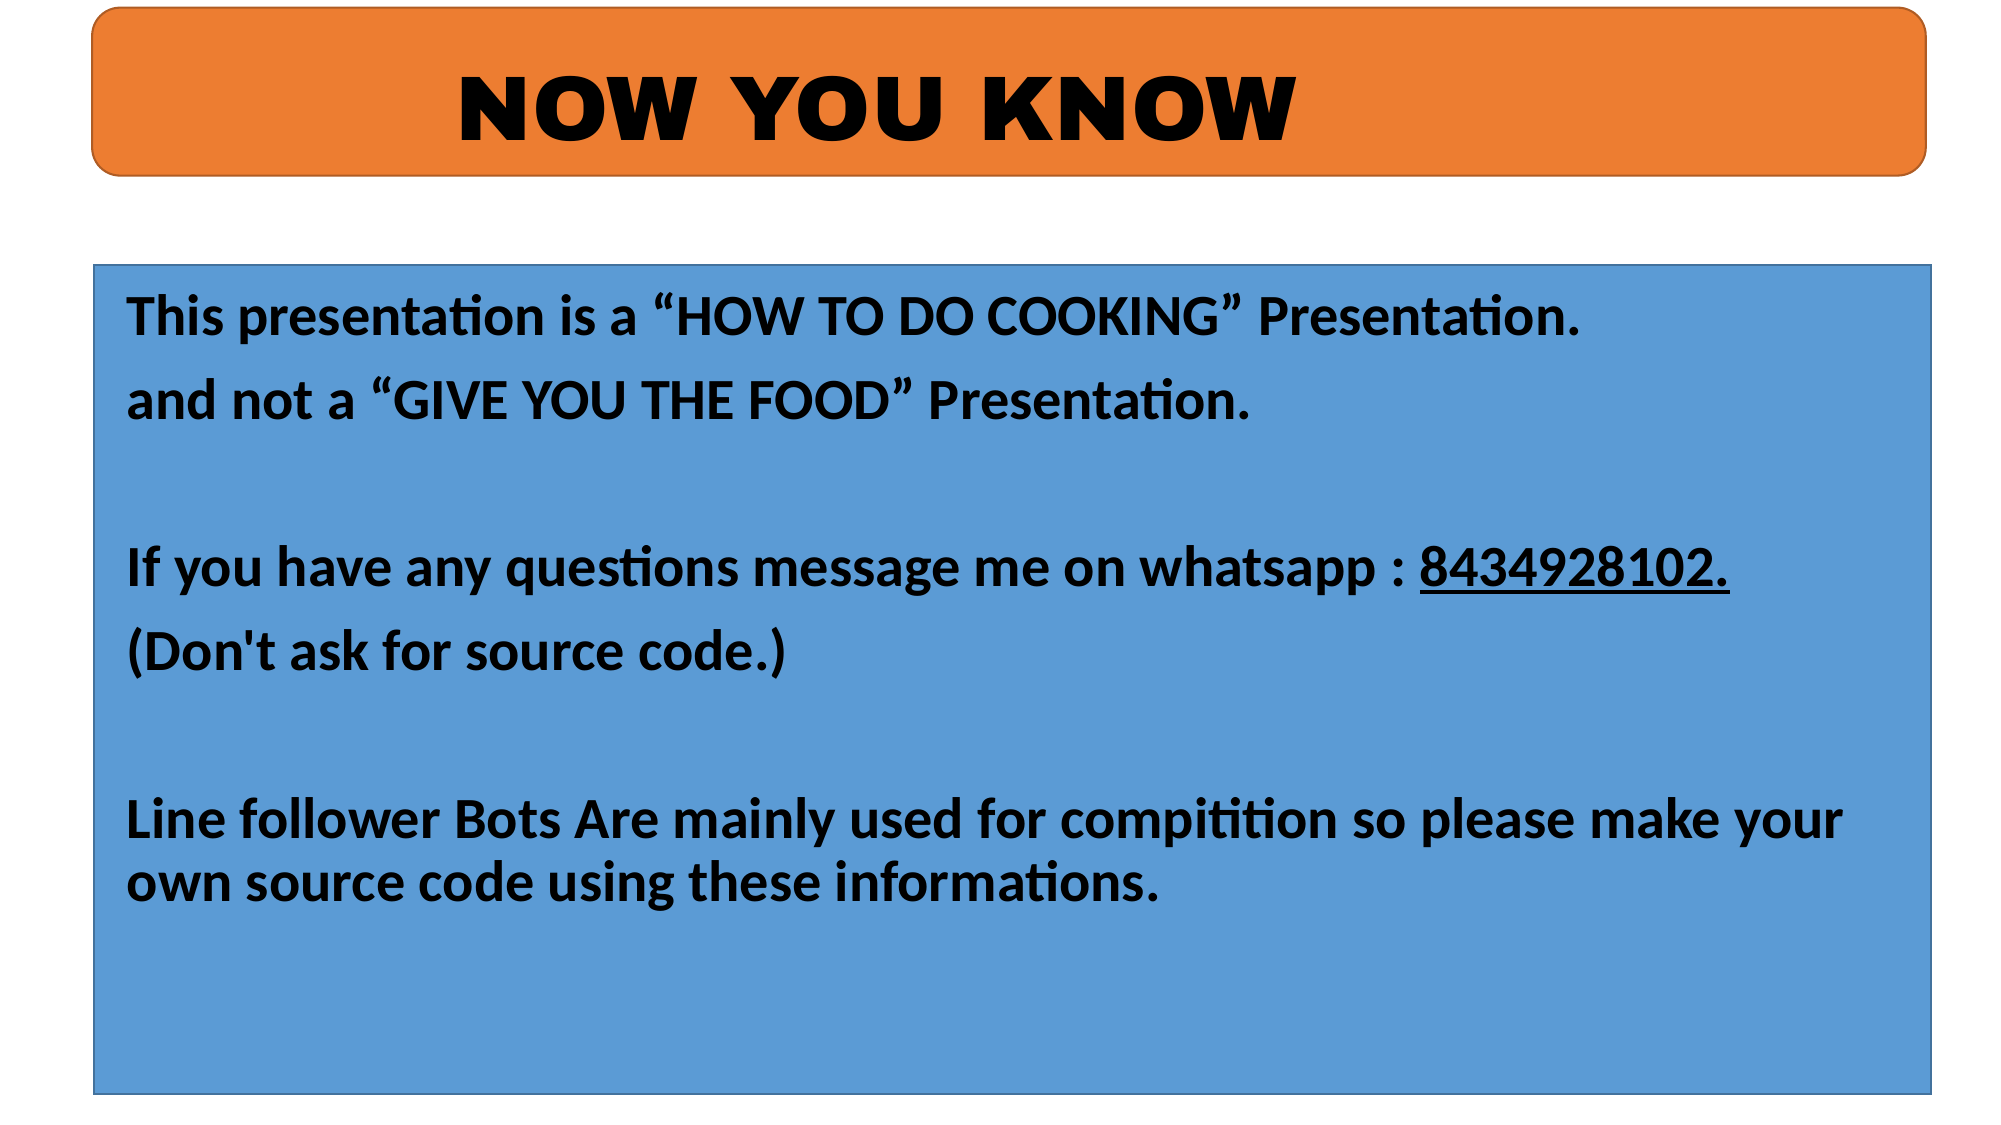

# NOW YOU KNOW

This presentation is a “HOW TO DO COOKING” Presentation.
and not a “GIVE YOU THE FOOD” Presentation.

If you have any questions message me on whatsapp : 8434928102.
(Don't ask for source code.)

Line follower Bots Are mainly used for compitition so please make your own source code using these informations.